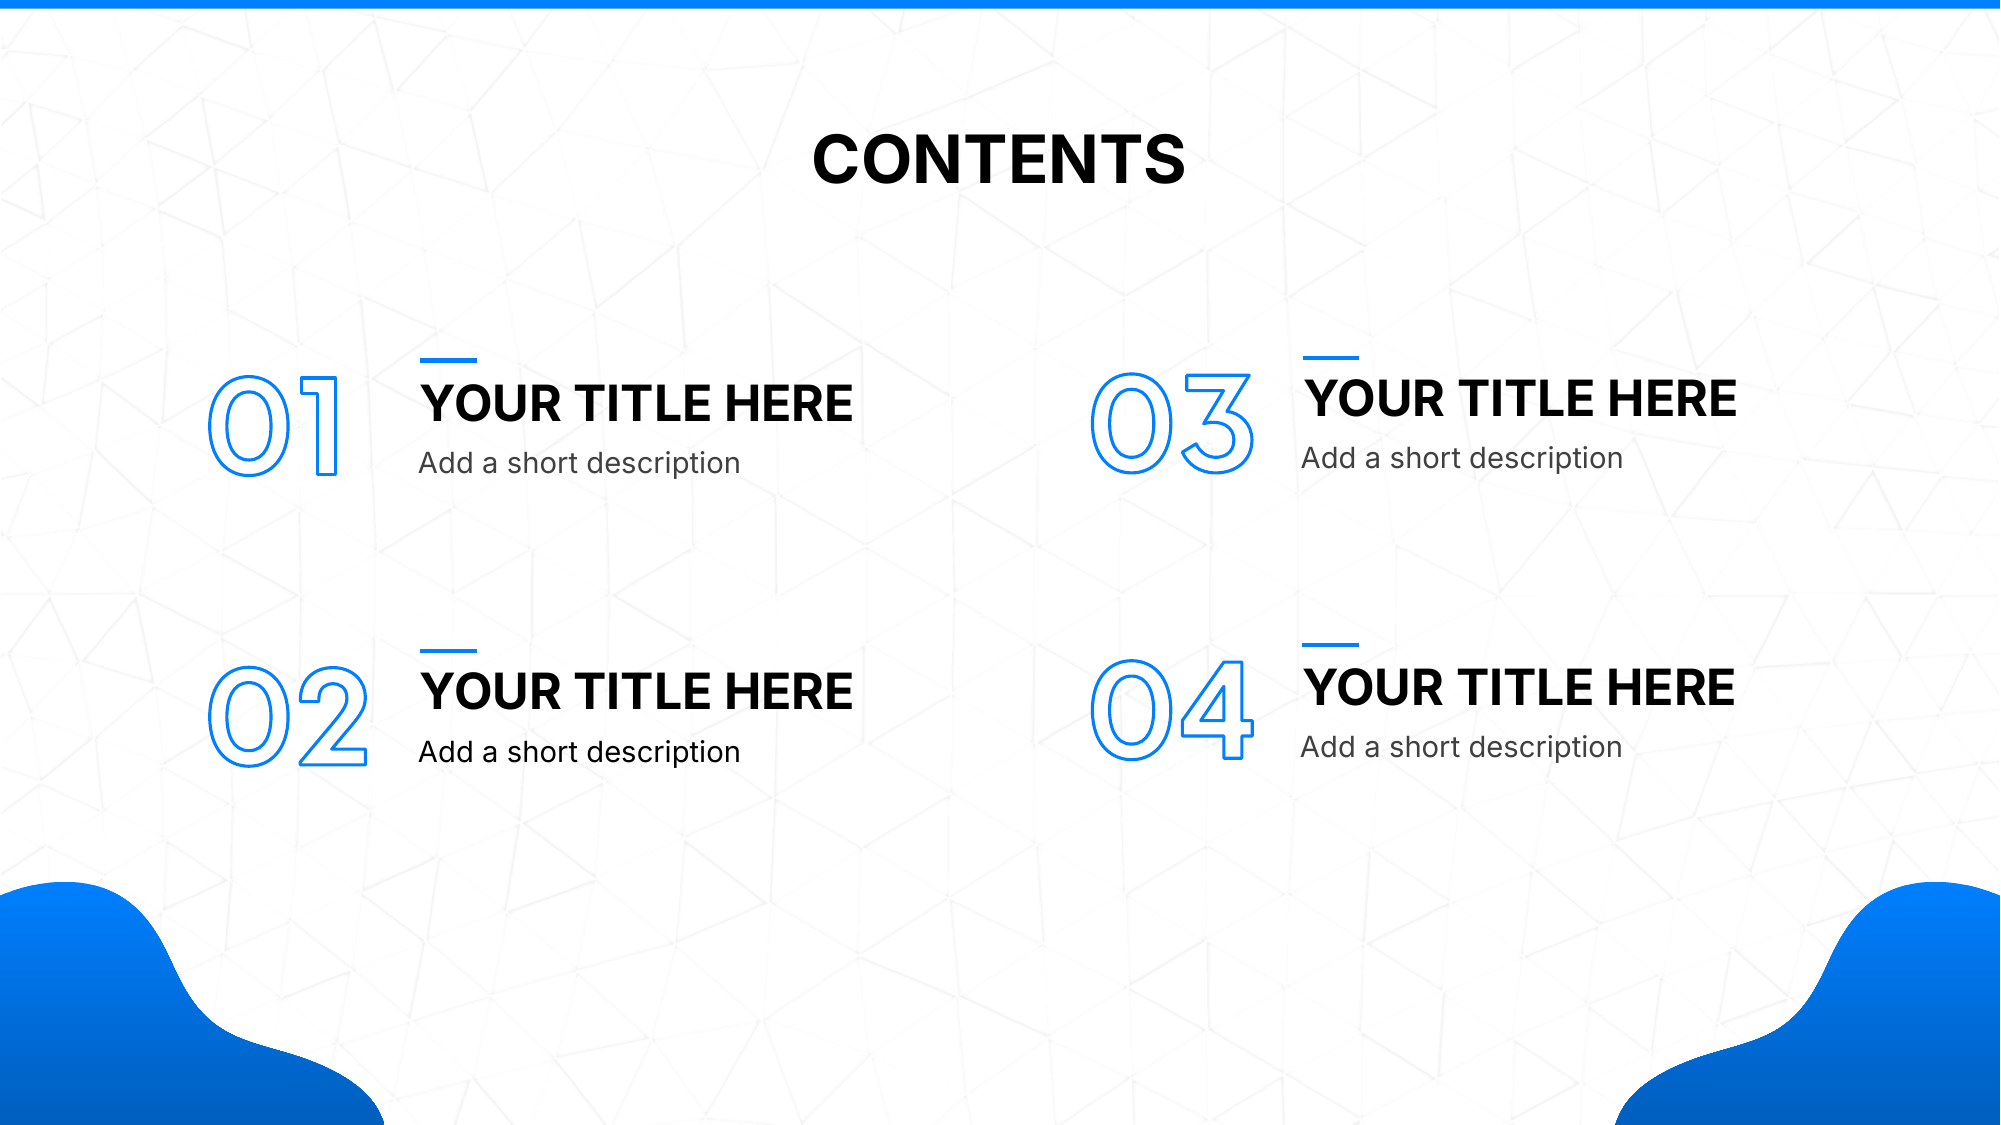

CONTENTS
YOUR TITLE HERE
YOUR TITLE HERE

Add a short description
Add a short description
YOUR TITLE HERE
YOUR TITLE HERE

Add a short description
Add a short description